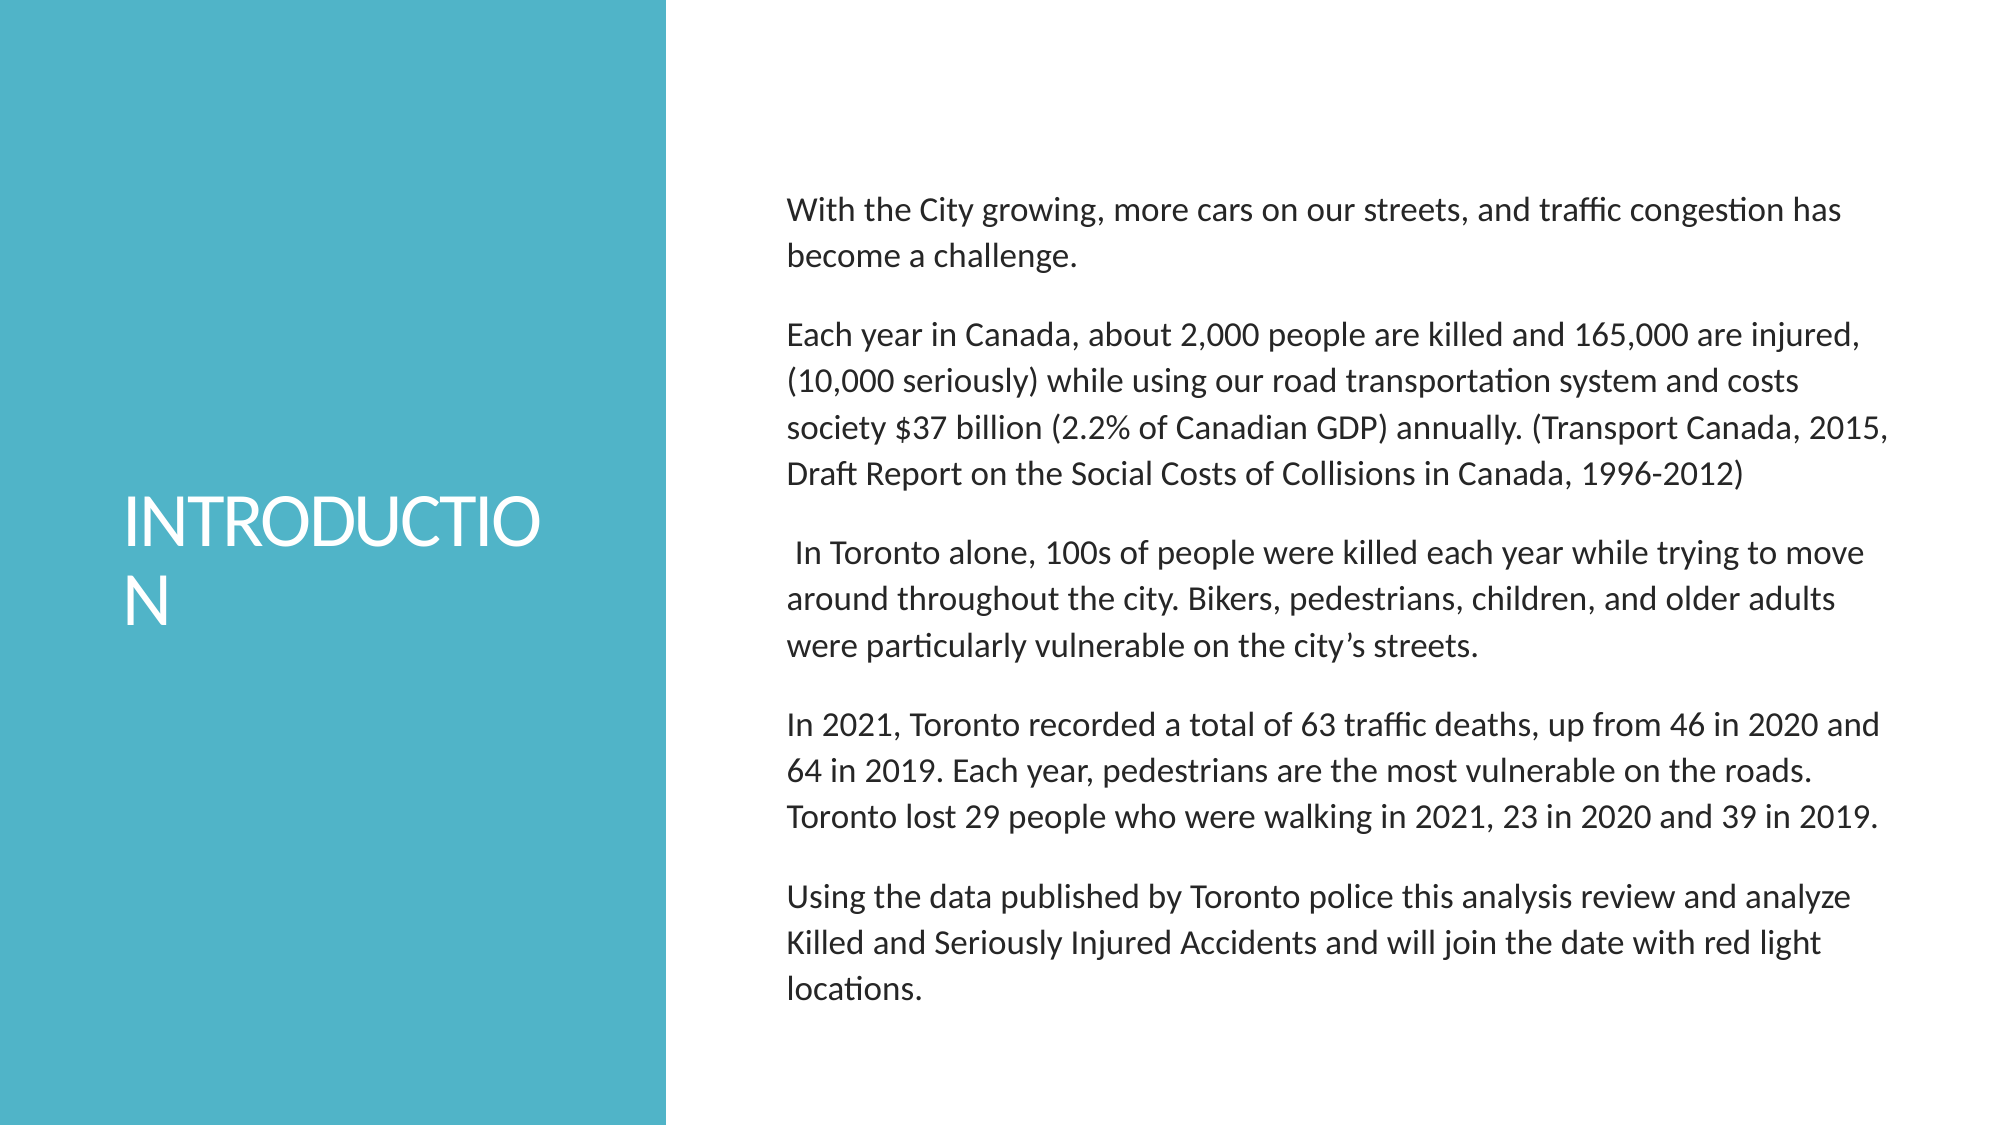

# INTRODUCTION
With the City growing, more cars on our streets, and traffic congestion has become a challenge.
Each year in Canada, about 2,000 people are killed and 165,000 are injured, (10,000 seriously) while using our road transportation system and costs society $37 billion (2.2% of Canadian GDP) annually. (Transport Canada, 2015, Draft Report on the Social Costs of Collisions in Canada, 1996-2012)
 In Toronto alone, 100s of people were killed each year while trying to move around throughout the city. Bikers, pedestrians, children, and older adults were particularly vulnerable on the city’s streets.
In 2021, Toronto recorded a total of 63 traffic deaths, up from 46 in 2020 and 64 in 2019. Each year, pedestrians are the most vulnerable on the roads. Toronto lost 29 people who were walking in 2021, 23 in 2020 and 39 in 2019.
Using the data published by Toronto police this analysis review and analyze Killed and Seriously Injured Accidents and will join the date with red light locations.